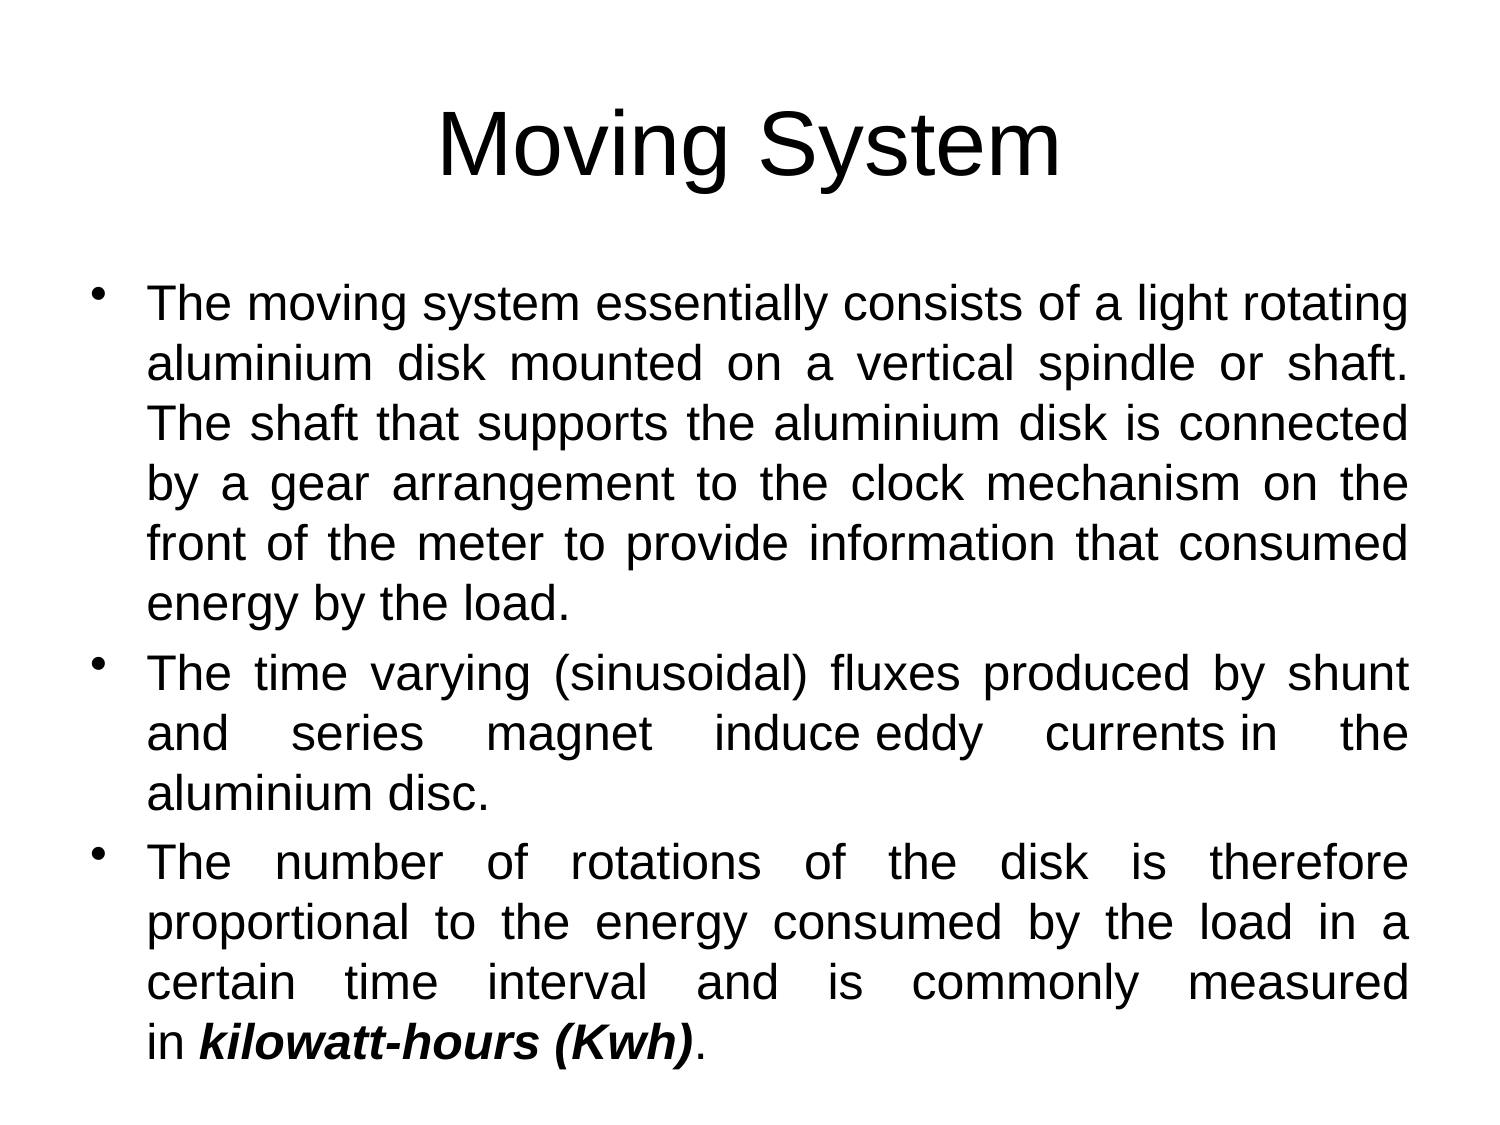

# Moving System
The moving system essentially consists of a light rotating aluminium disk mounted on a vertical spindle or shaft. The shaft that supports the aluminium disk is connected by a gear arrangement to the clock mechanism on the front of the meter to provide information that consumed energy by the load.
The time varying (sinusoidal) fluxes produced by shunt and series magnet induce eddy currents in the aluminium disc.
The number of rotations of the disk is therefore proportional to the energy consumed by the load in a certain time interval and is commonly measured in kilowatt-hours (Kwh).